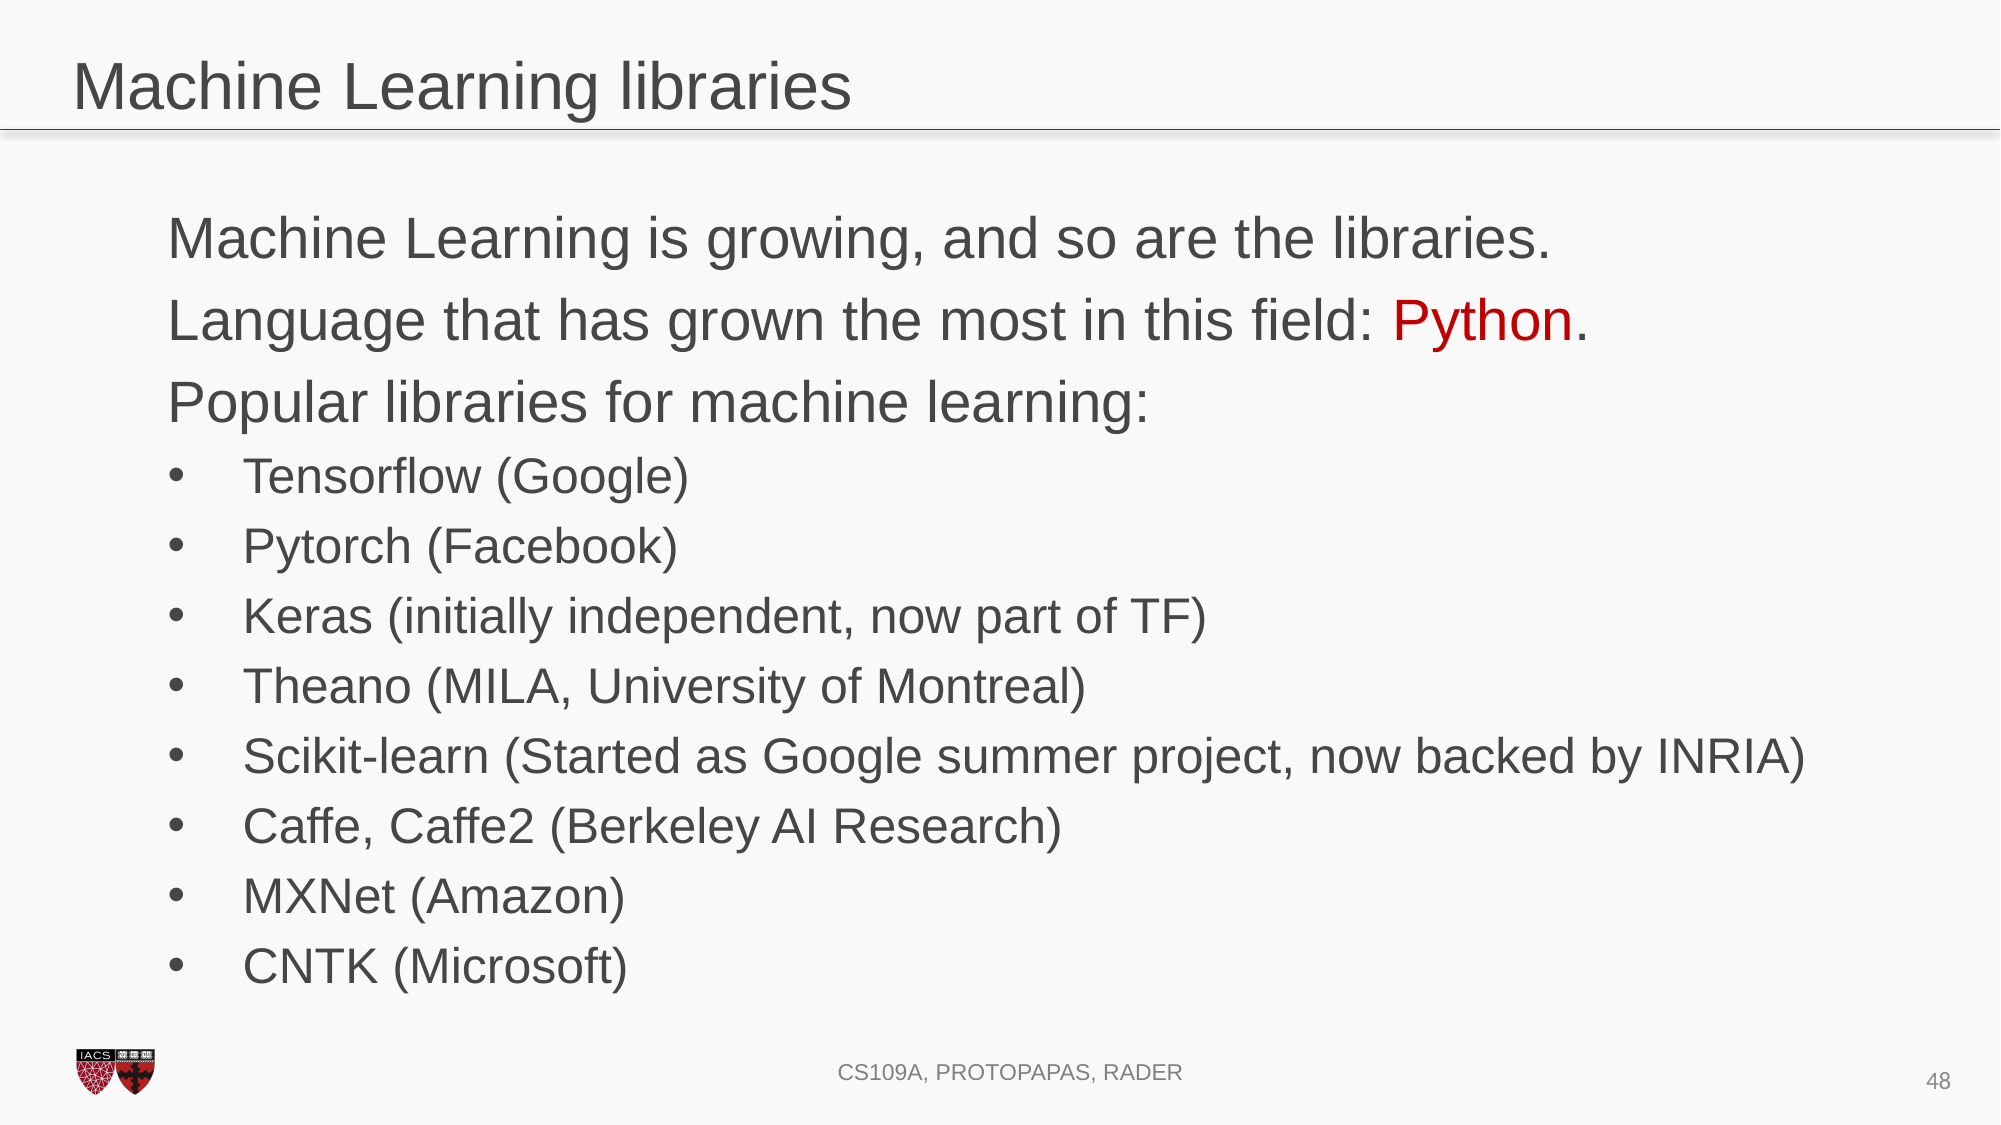

# Machine Learning libraries
Machine Learning is growing, and so are the libraries.
Language that has grown the most in this field: Python.
Popular libraries for machine learning:
Tensorflow (Google)
Pytorch (Facebook)
Keras (initially independent, now part of TF)
Theano (MILA, University of Montreal)
Scikit-learn (Started as Google summer project, now backed by INRIA)
Caffe, Caffe2 (Berkeley AI Research)
MXNet (Amazon)
CNTK (Microsoft)

48